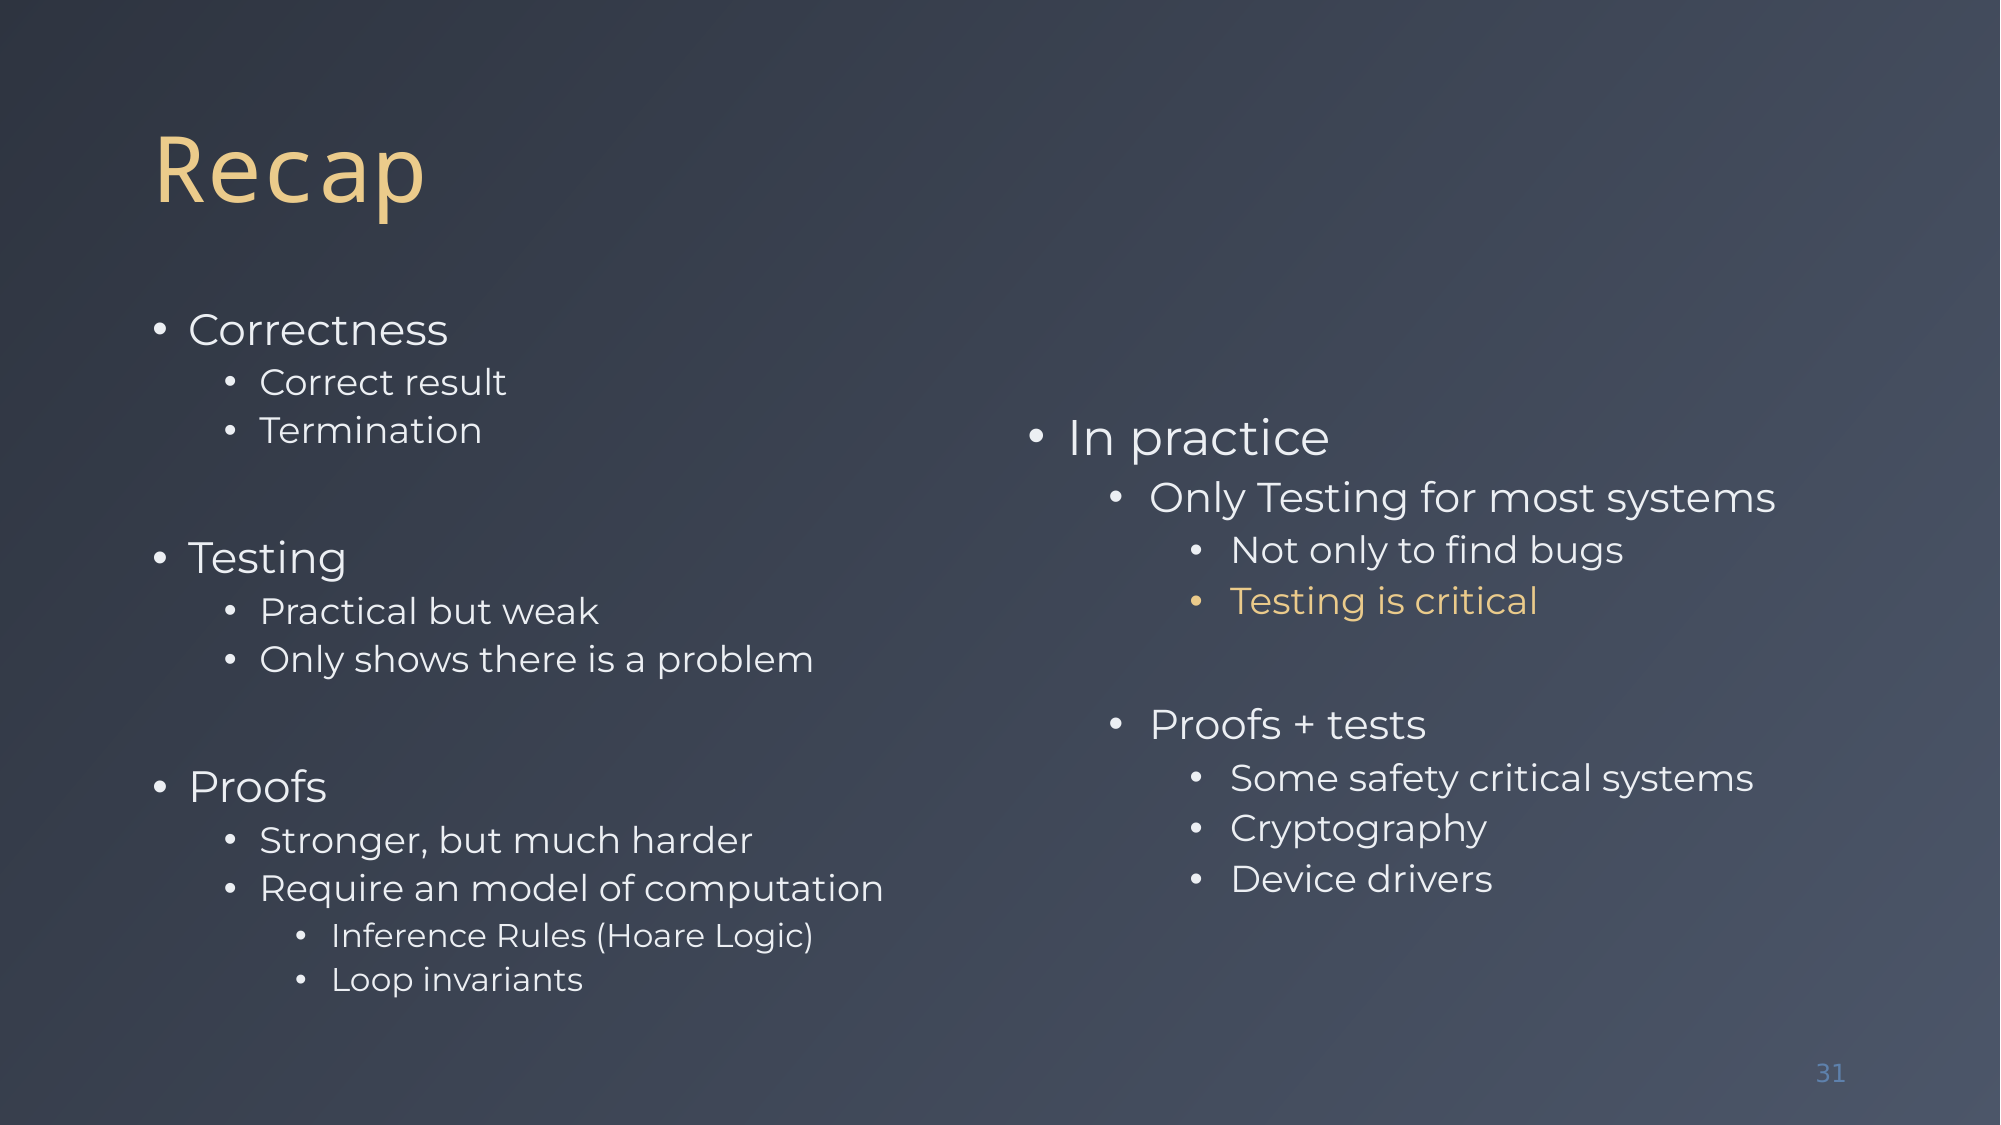

# Recap
Correctness
Correct result
Termination

Testing
Practical but weak
Only shows there is a problem

Proofs
Stronger, but much harder
Require an model of computation
Inference Rules (Hoare Logic)
Loop invariants
In practice
Only Testing for most systems
Not only to find bugs
Testing is critical

Proofs + tests
Some safety critical systems
Cryptography
Device drivers
31